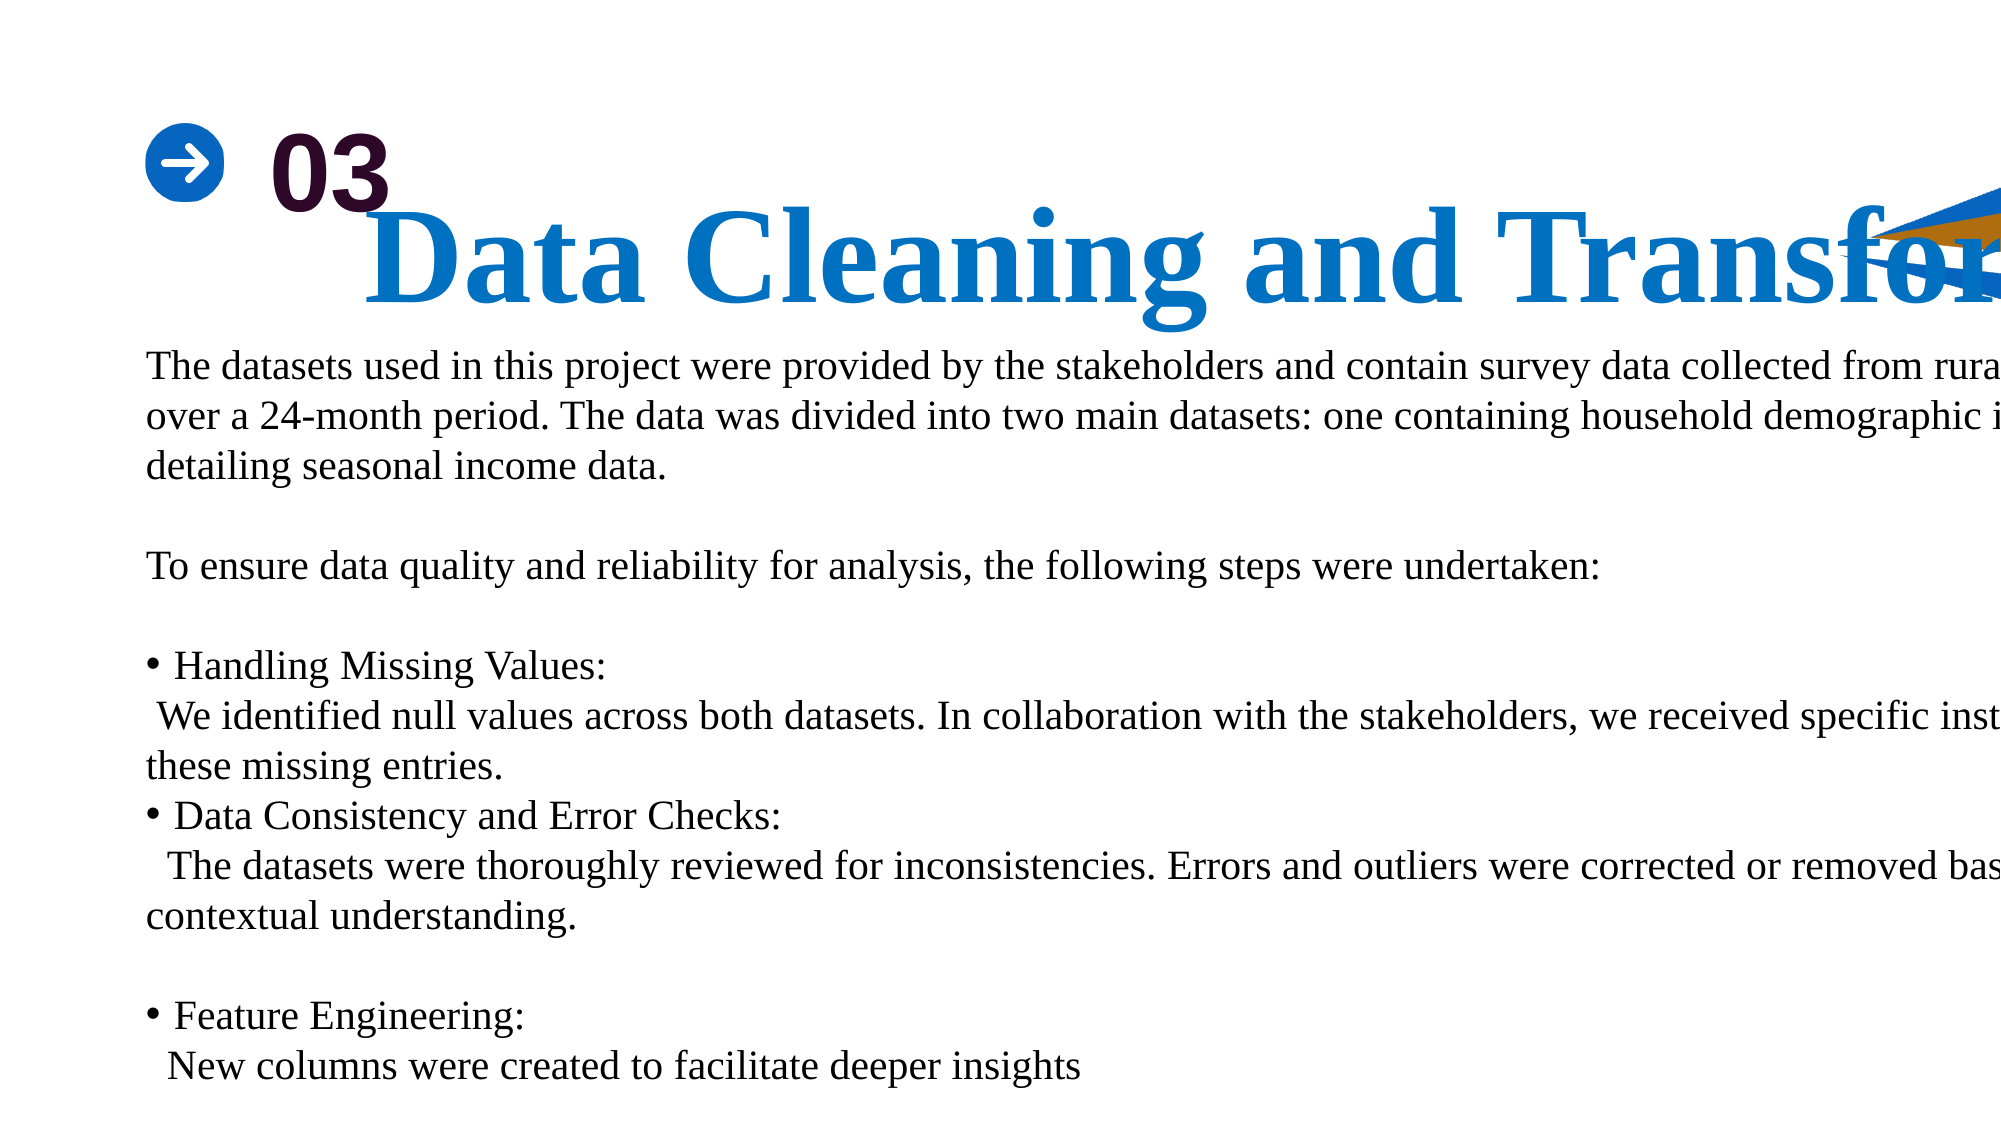

03

Data Cleaning and Transformation

The datasets used in this project were provided by the stakeholders and contain survey data collected from rural Ugandan communities over a 24-month period. The data was divided into two main datasets: one containing household demographic information, and the other detailing seasonal income data.

To ensure data quality and reliability for analysis, the following steps were undertaken:

Handling Missing Values:
 We identified null values across both datasets. In collaboration with the stakeholders, we received specific instructions on how to address these missing entries.
Data Consistency and Error Checks:
  The datasets were thoroughly reviewed for inconsistencies. Errors and outliers were corrected or removed based on validation rules and contextual understanding.

Feature Engineering:
  New columns were created to facilitate deeper insights

Dataset Integration:
  To perform comprehensive analyses, the household demographics dataset was merged with the seasonal income dataset using a left join. This ensured that all households in the demographic data were retained.
MISSION